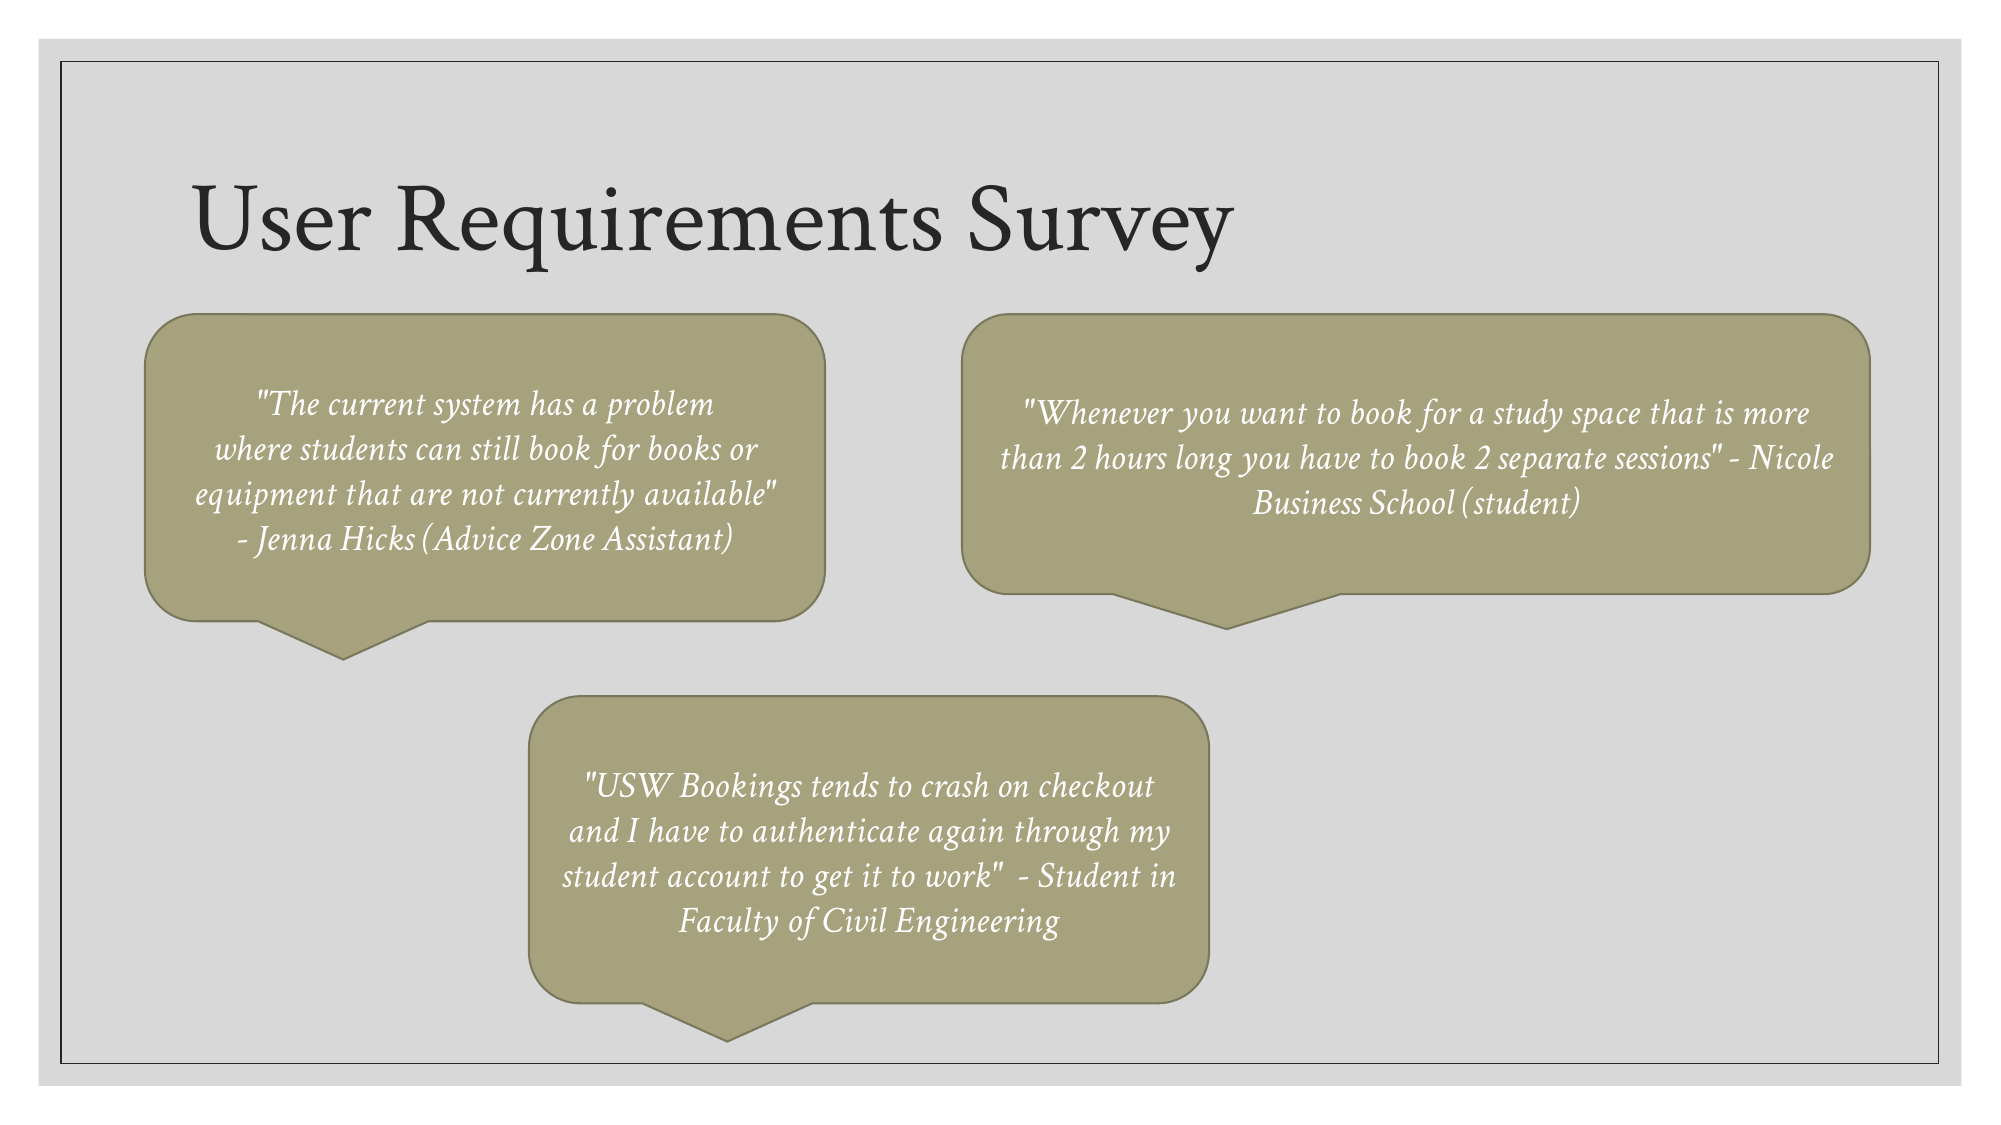

# User Requirements Survey
"The current system has a problem where students can still book for books or equipment that are not currently available"
- Jenna Hicks (Advice Zone Assistant)
"Whenever you want to book for a study space that is more than 2 hours long you have to book 2 separate sessions" - Nicole Business School (student)
"USW Bookings tends to crash on checkout and I have to authenticate again through my student account to get it to work"  - Student in Faculty of Civil Engineering